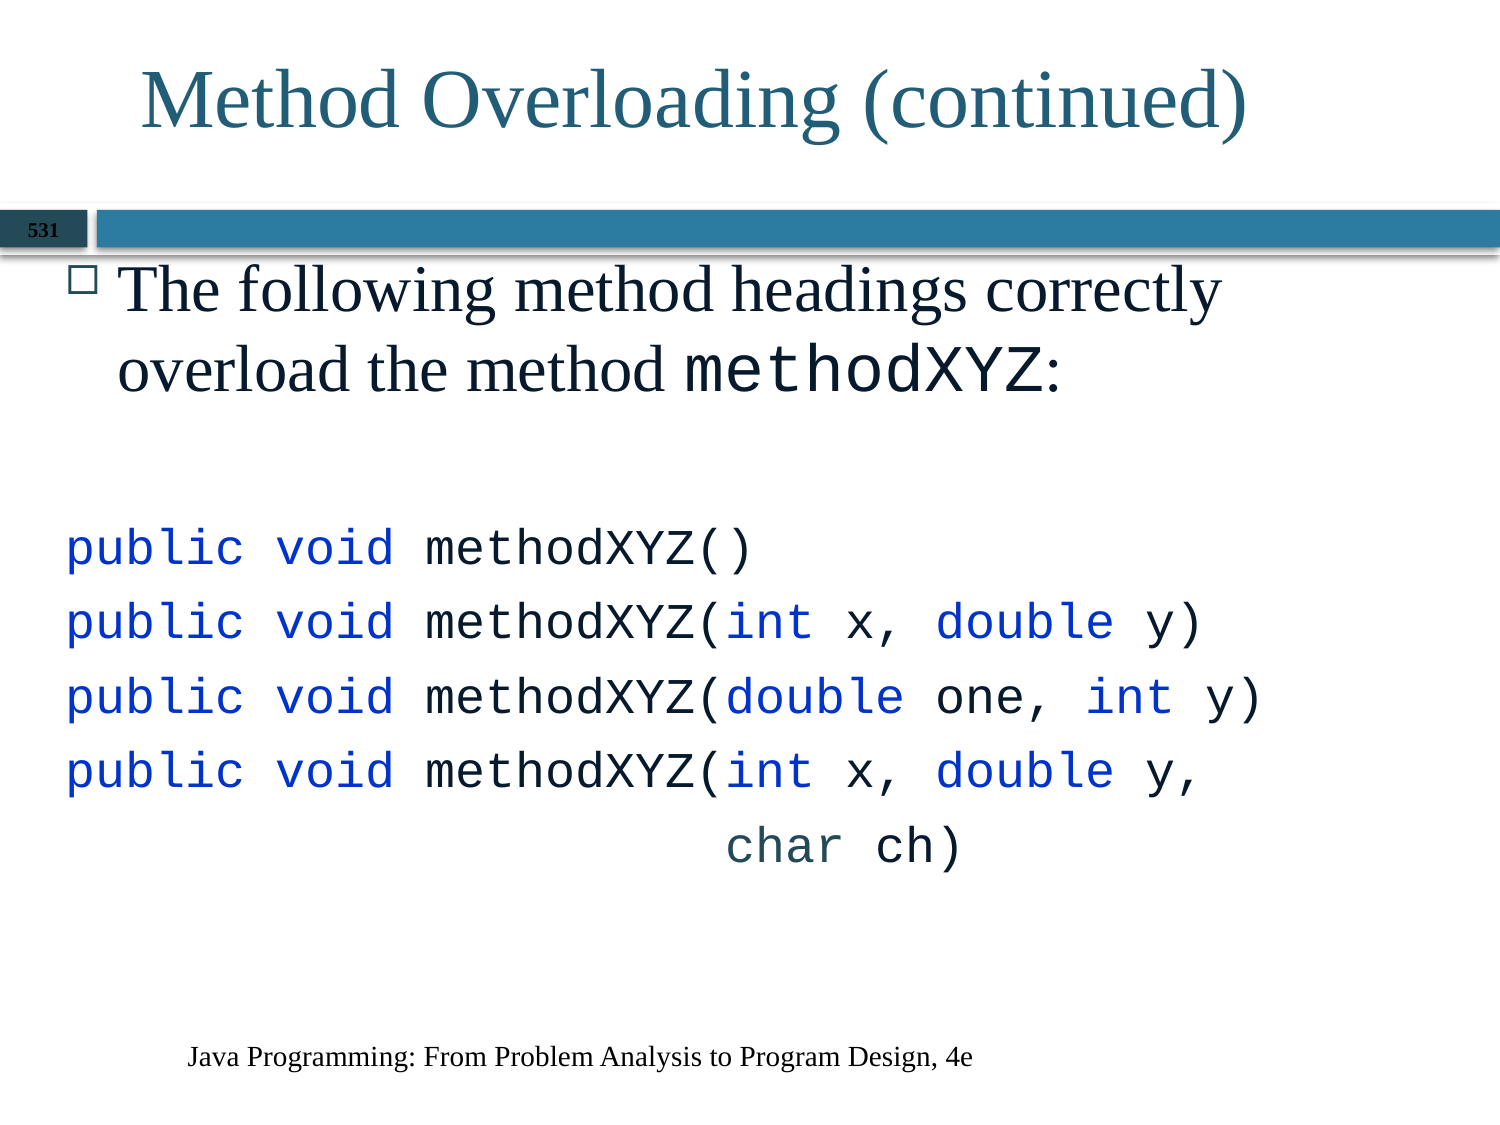

# Method Overloading (continued)
531
The following method headings correctly overload the method methodXYZ:

public void methodXYZ()
public void methodXYZ(int x, double y)
public void methodXYZ(double one, int y)
public void methodXYZ(int x, double y,
                      char ch)
Java Programming: From Problem Analysis to Program Design, 4e